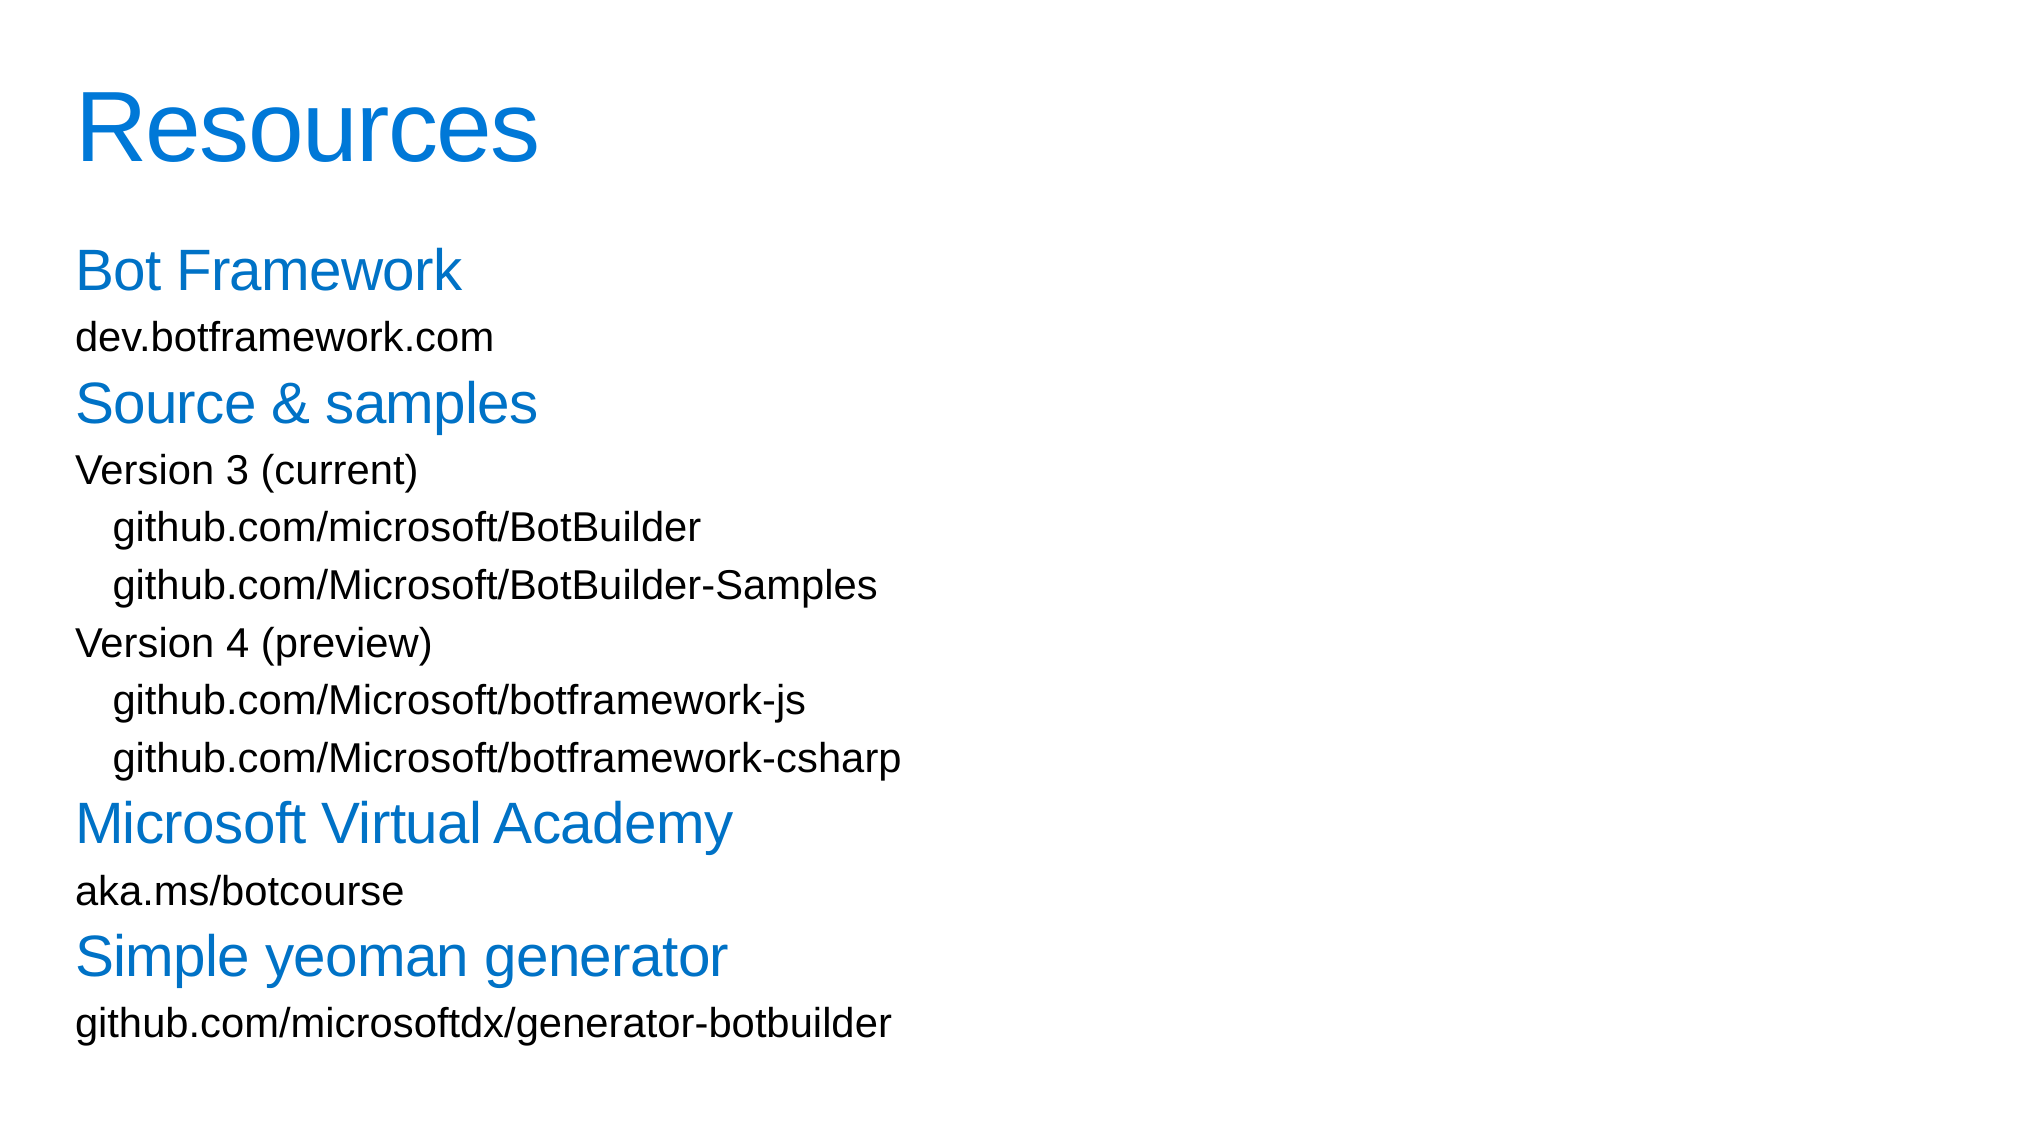

# Resources
Bot Framework
dev.botframework.com
Source & samples
Version 3 (current)
github.com/microsoft/BotBuilder
github.com/Microsoft/BotBuilder-Samples
Version 4 (preview)
github.com/Microsoft/botframework-js
github.com/Microsoft/botframework-csharp
Microsoft Virtual Academy
aka.ms/botcourse
Simple yeoman generator
github.com/microsoftdx/generator-botbuilder